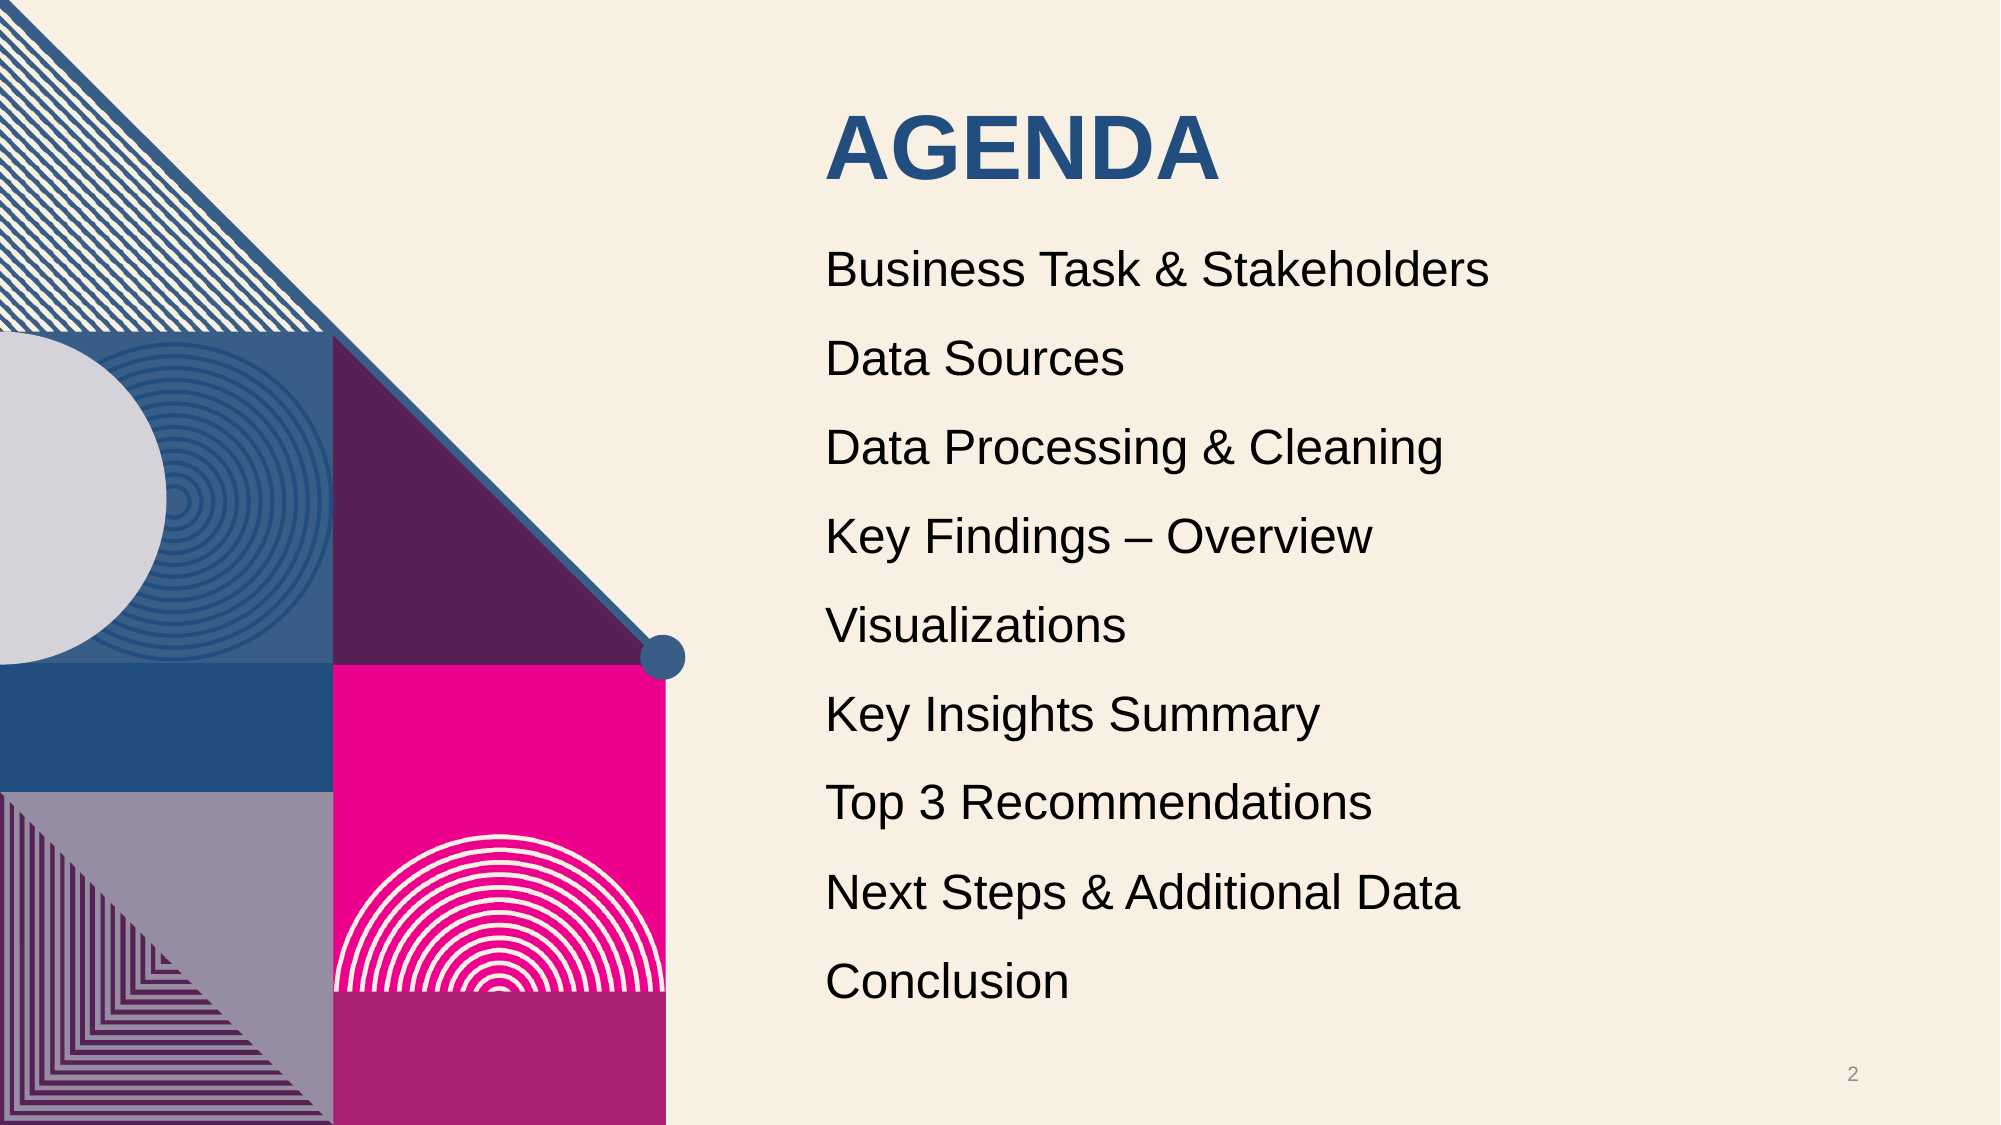

# Agenda
Business Task & Stakeholders
Data Sources
Data Processing & Cleaning
Key Findings – Overview
Visualizations
Key Insights Summary
Top 3 Recommendations
Next Steps & Additional Data
Conclusion

2